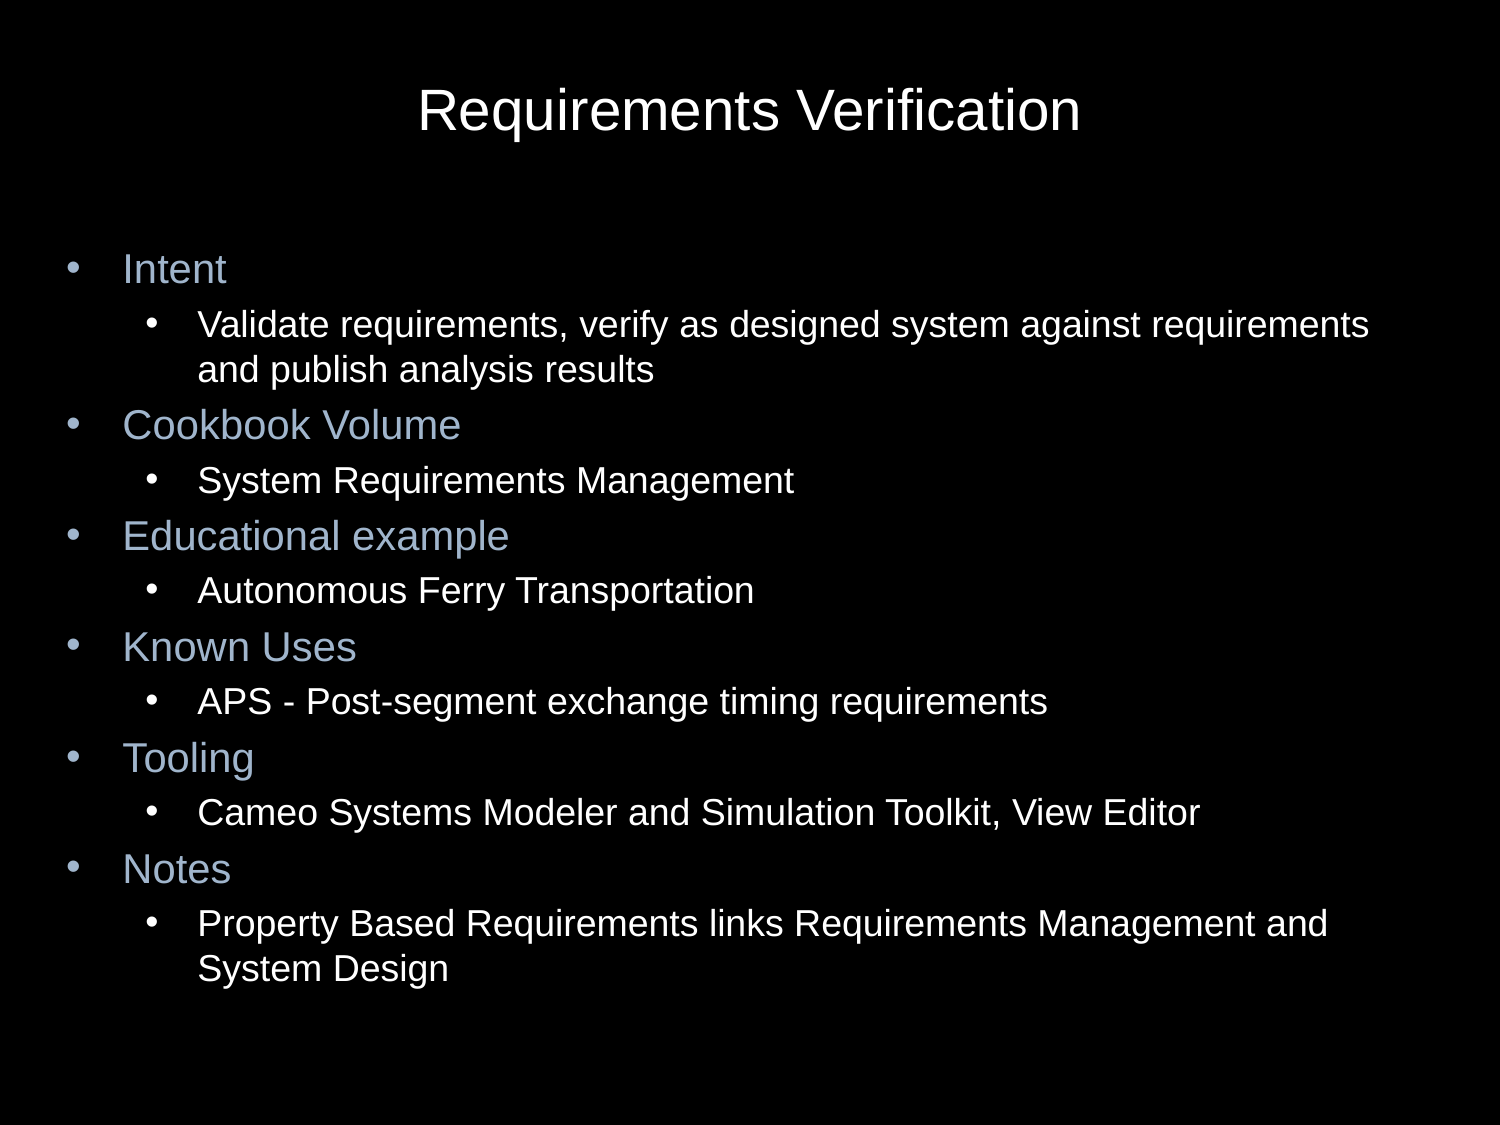

# Requirements Verification
Intent
Validate requirements, verify as designed system against requirements and publish analysis results
Cookbook Volume
System Requirements Management
Educational example
Autonomous Ferry Transportation
Known Uses
APS - Post-segment exchange timing requirements
Tooling
Cameo Systems Modeler and Simulation Toolkit, View Editor
Notes
Property Based Requirements links Requirements Management and System Design